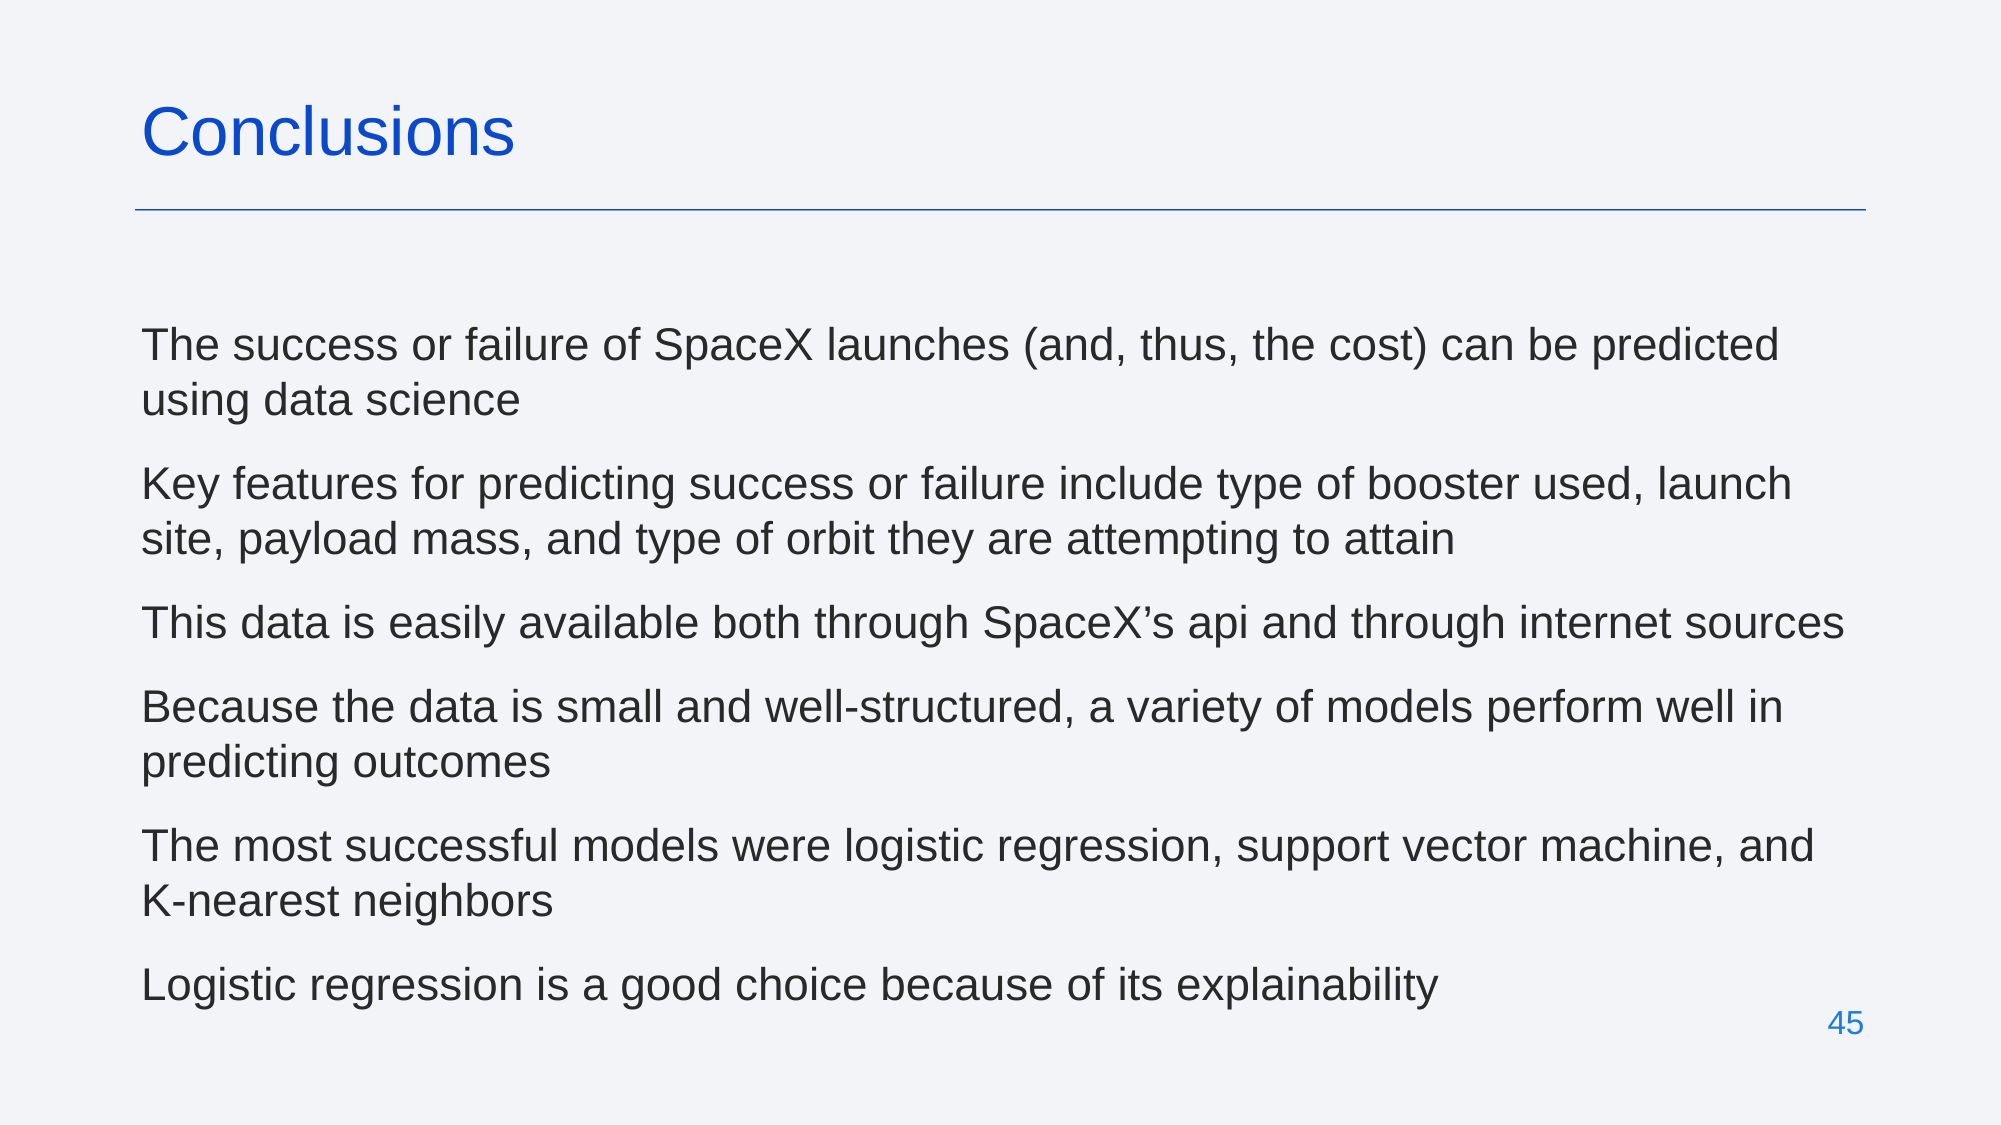

Conclusions
The success or failure of SpaceX launches (and, thus, the cost) can be predicted using data science
Key features for predicting success or failure include type of booster used, launch site, payload mass, and type of orbit they are attempting to attain
This data is easily available both through SpaceX’s api and through internet sources
Because the data is small and well-structured, a variety of models perform well in predicting outcomes
The most successful models were logistic regression, support vector machine, and K-nearest neighbors
Logistic regression is a good choice because of its explainability
45